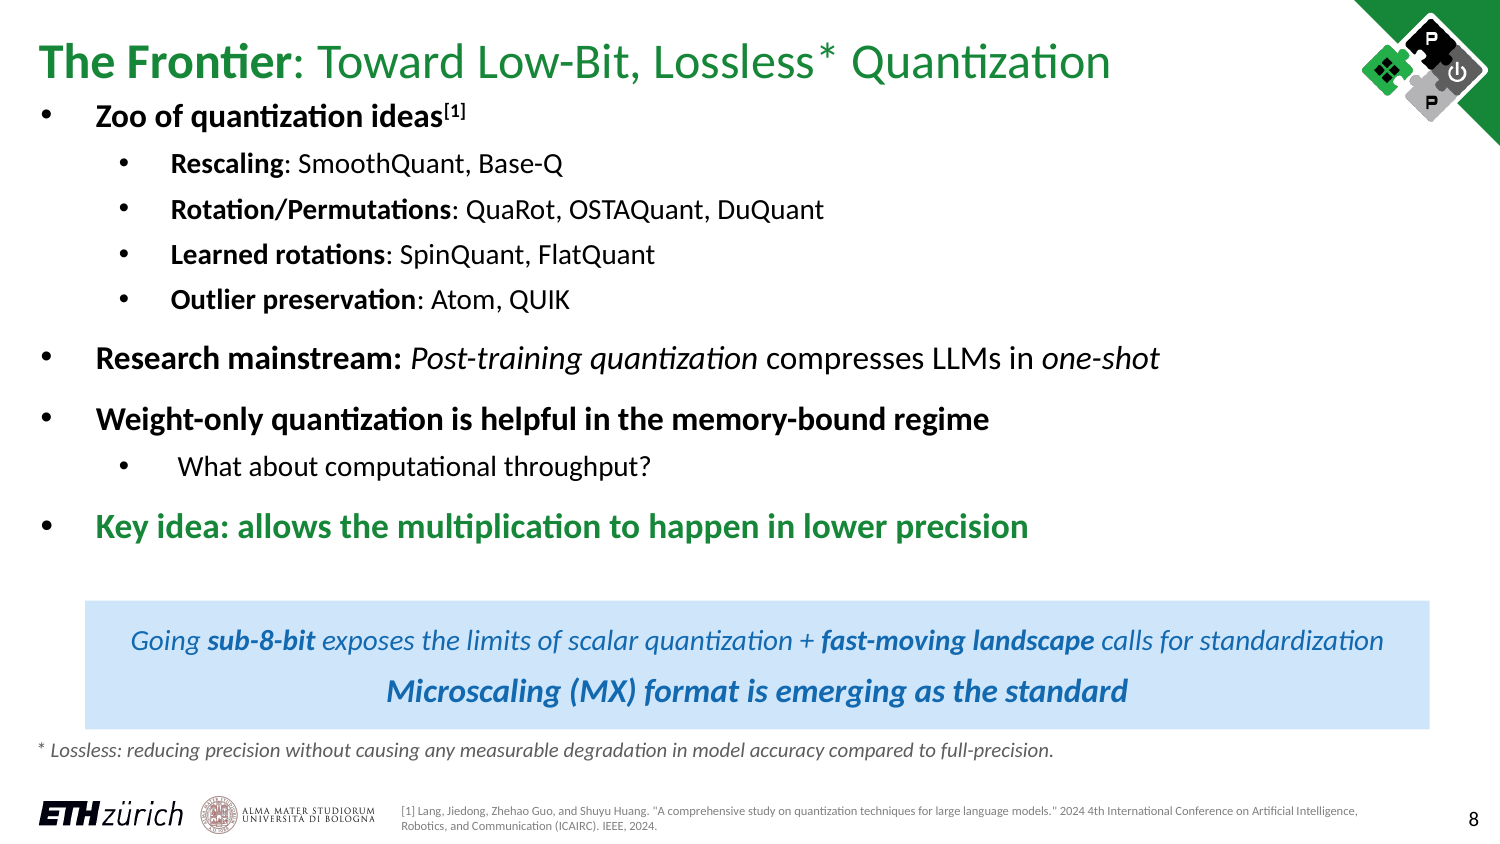

# The Frontier: Toward Low-Bit, Lossless* Quantization
Zoo of quantization ideas[1]
Rescaling: SmoothQuant, Base-Q
Rotation/Permutations: QuaRot, OSTAQuant, DuQuant
Learned rotations: SpinQuant, FlatQuant
Outlier preservation: Atom, QUIK
Research mainstream: Post-training quantization compresses LLMs in one-shot
Weight-only quantization is helpful in the memory-bound regime
 What about computational throughput?
Key idea: allows the multiplication to happen in lower precision
Going sub-8-bit exposes the limits of scalar quantization + fast-moving landscape calls for standardization
Microscaling (MX) format is emerging as the standard
* Lossless: reducing precision without causing any measurable degradation in model accuracy compared to full-precision.
[1] Lang, Jiedong, Zhehao Guo, and Shuyu Huang. "A comprehensive study on quantization techniques for large language models." 2024 4th International Conference on Artificial Intelligence, Robotics, and Communication (ICAIRC). IEEE, 2024.
8